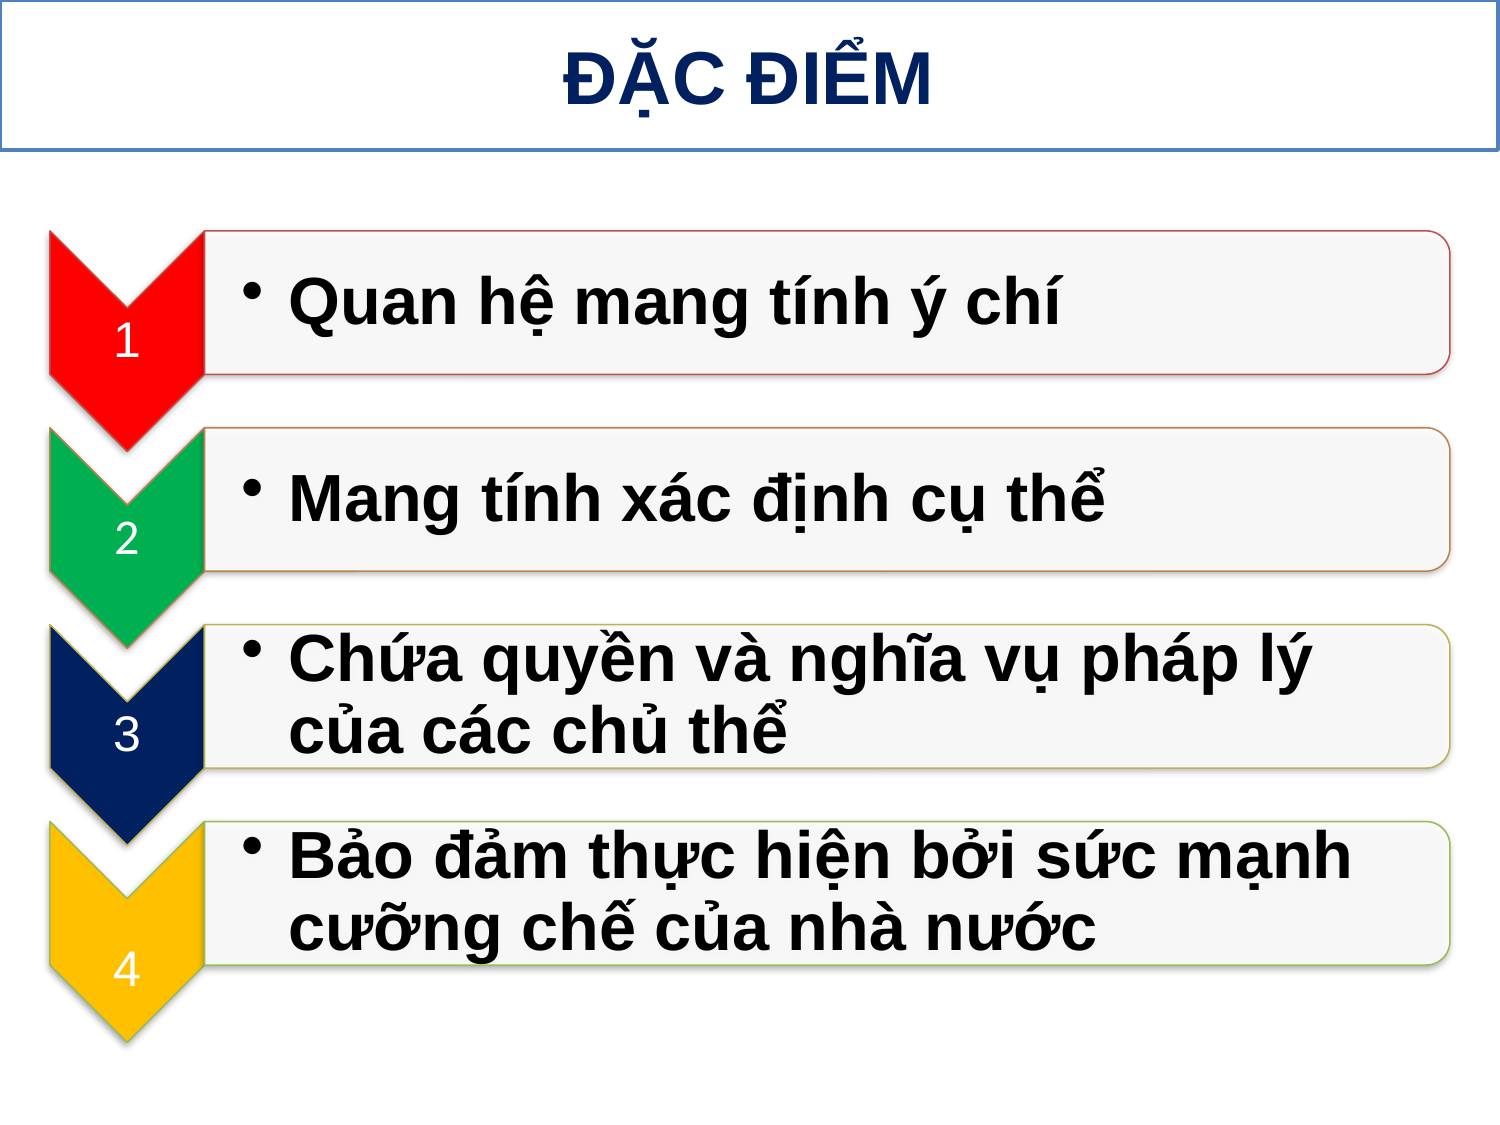

ĐẶC ĐIỂM
1
Quan hệ mang tính ý chí
2
Mang tính xác định cụ thể
3
Chứa quyền và nghĩa vụ pháp lý của các chủ thể

4
Bảo đảm thực hiện bởi sức mạnh cưỡng chế của nhà nước